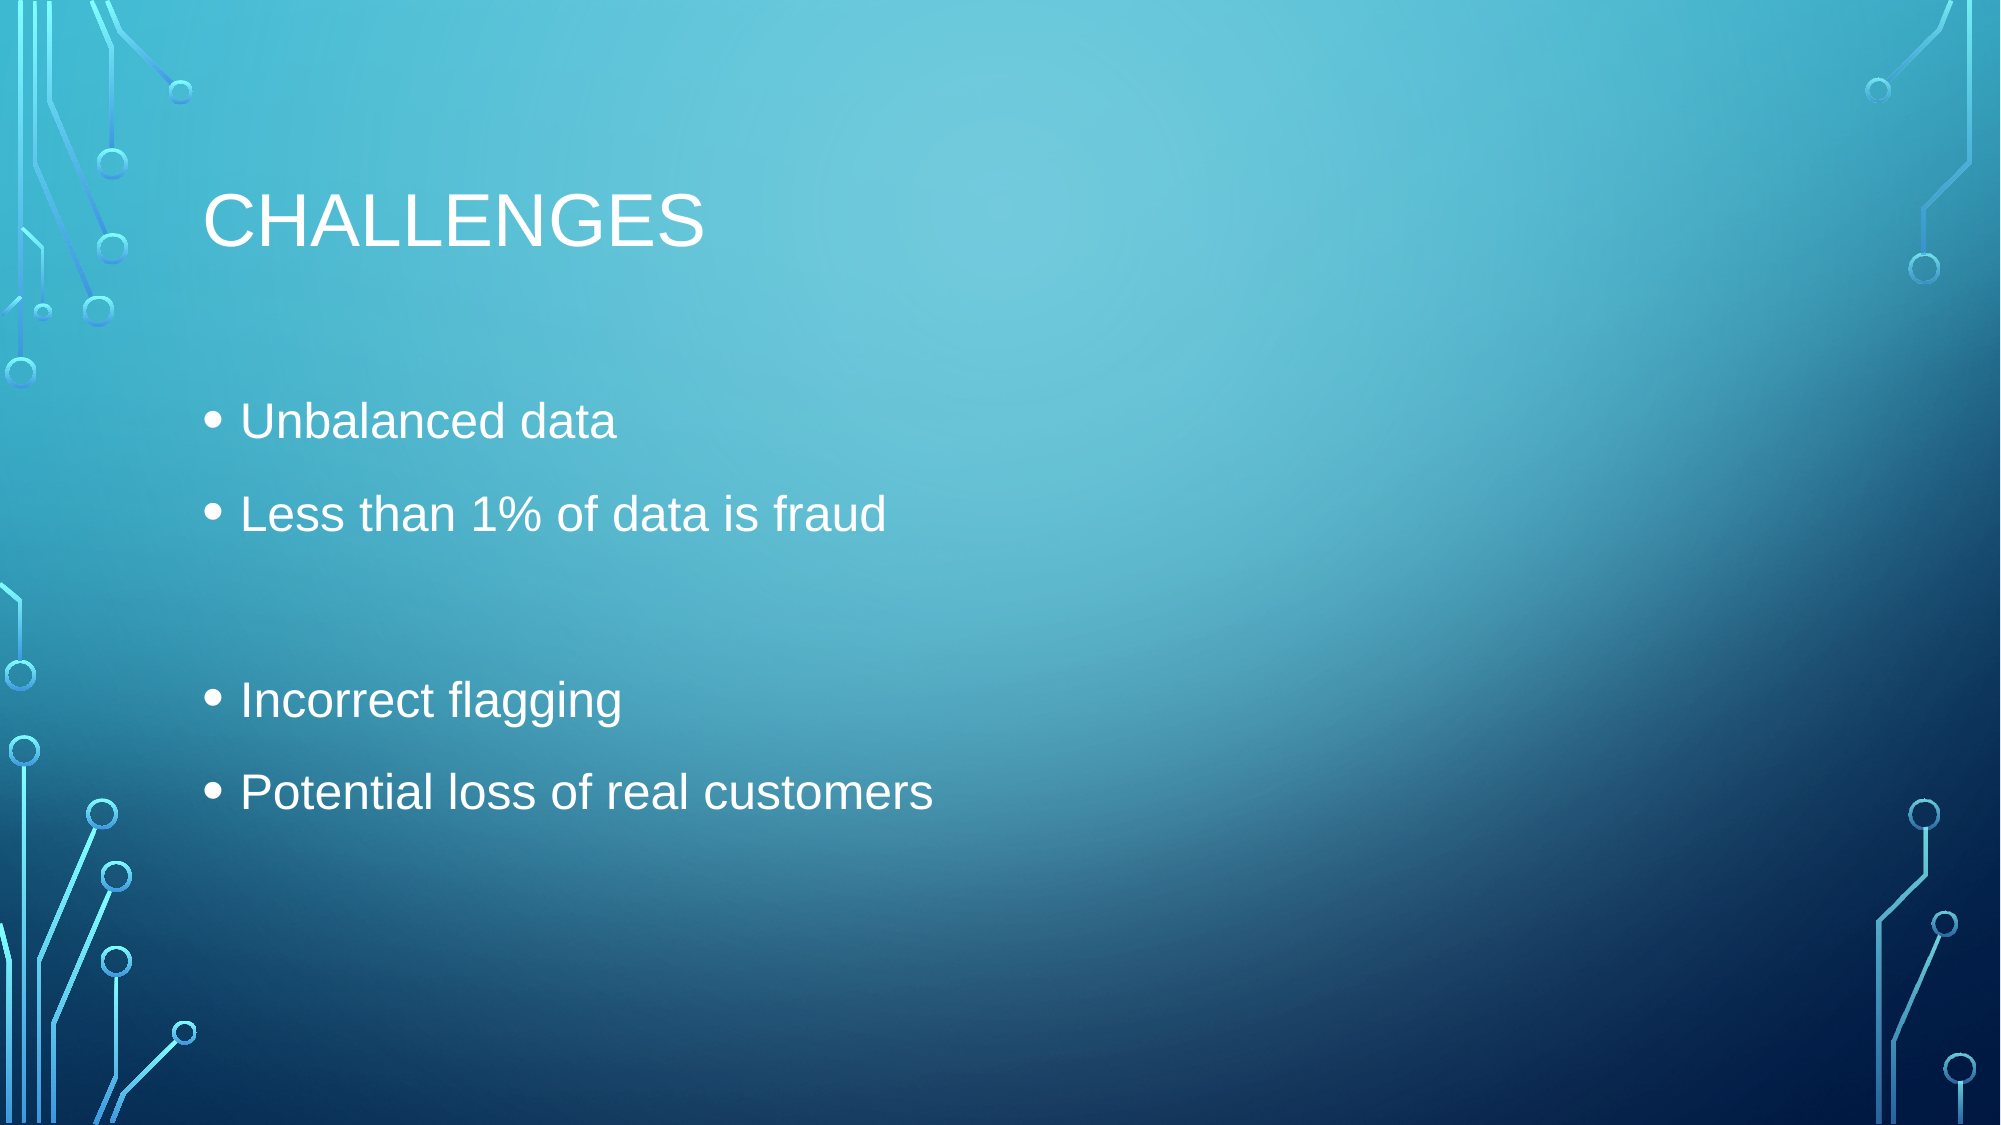

# Challenges
Unbalanced data
Less than 1% of data is fraud

Incorrect flagging
Potential loss of real customers